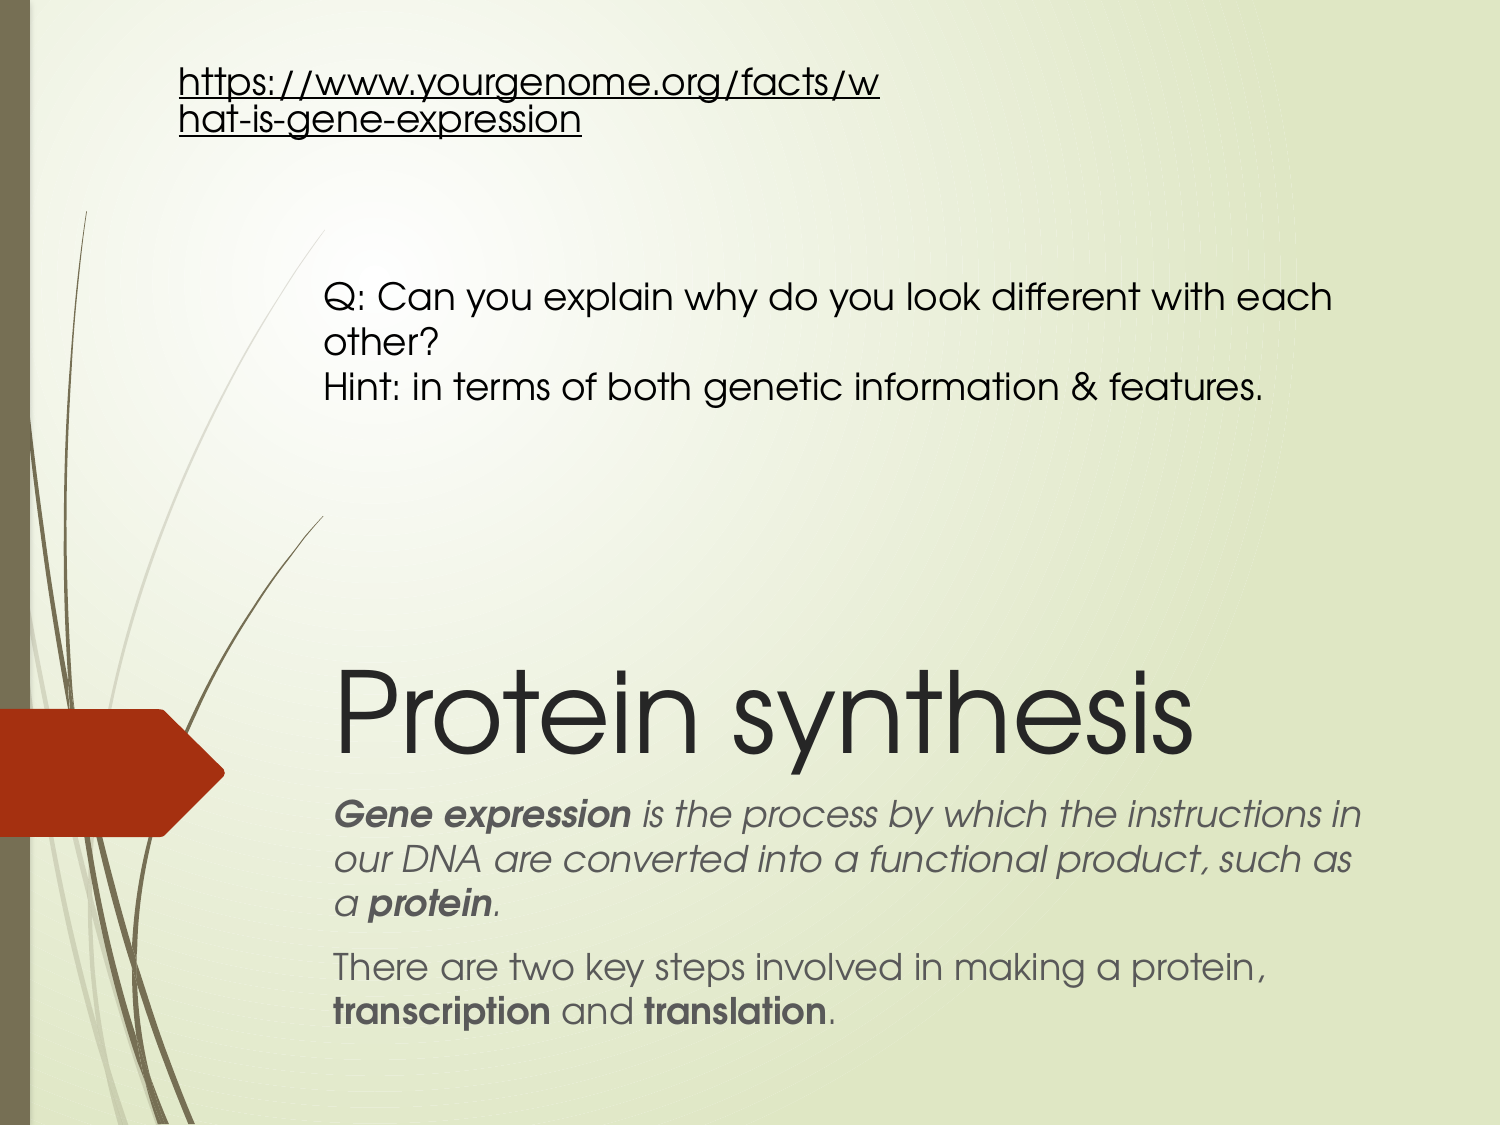

https://www.yourgenome.org/facts/what-is-gene-expression
Q: Can you explain why do you look different with each other?
Hint: in terms of both genetic information & features.
# Protein synthesis
Gene expression is the process by which the instructions in our DNA are converted into a functional product, such as a protein.
There are two key steps involved in making a protein, transcription and translation.